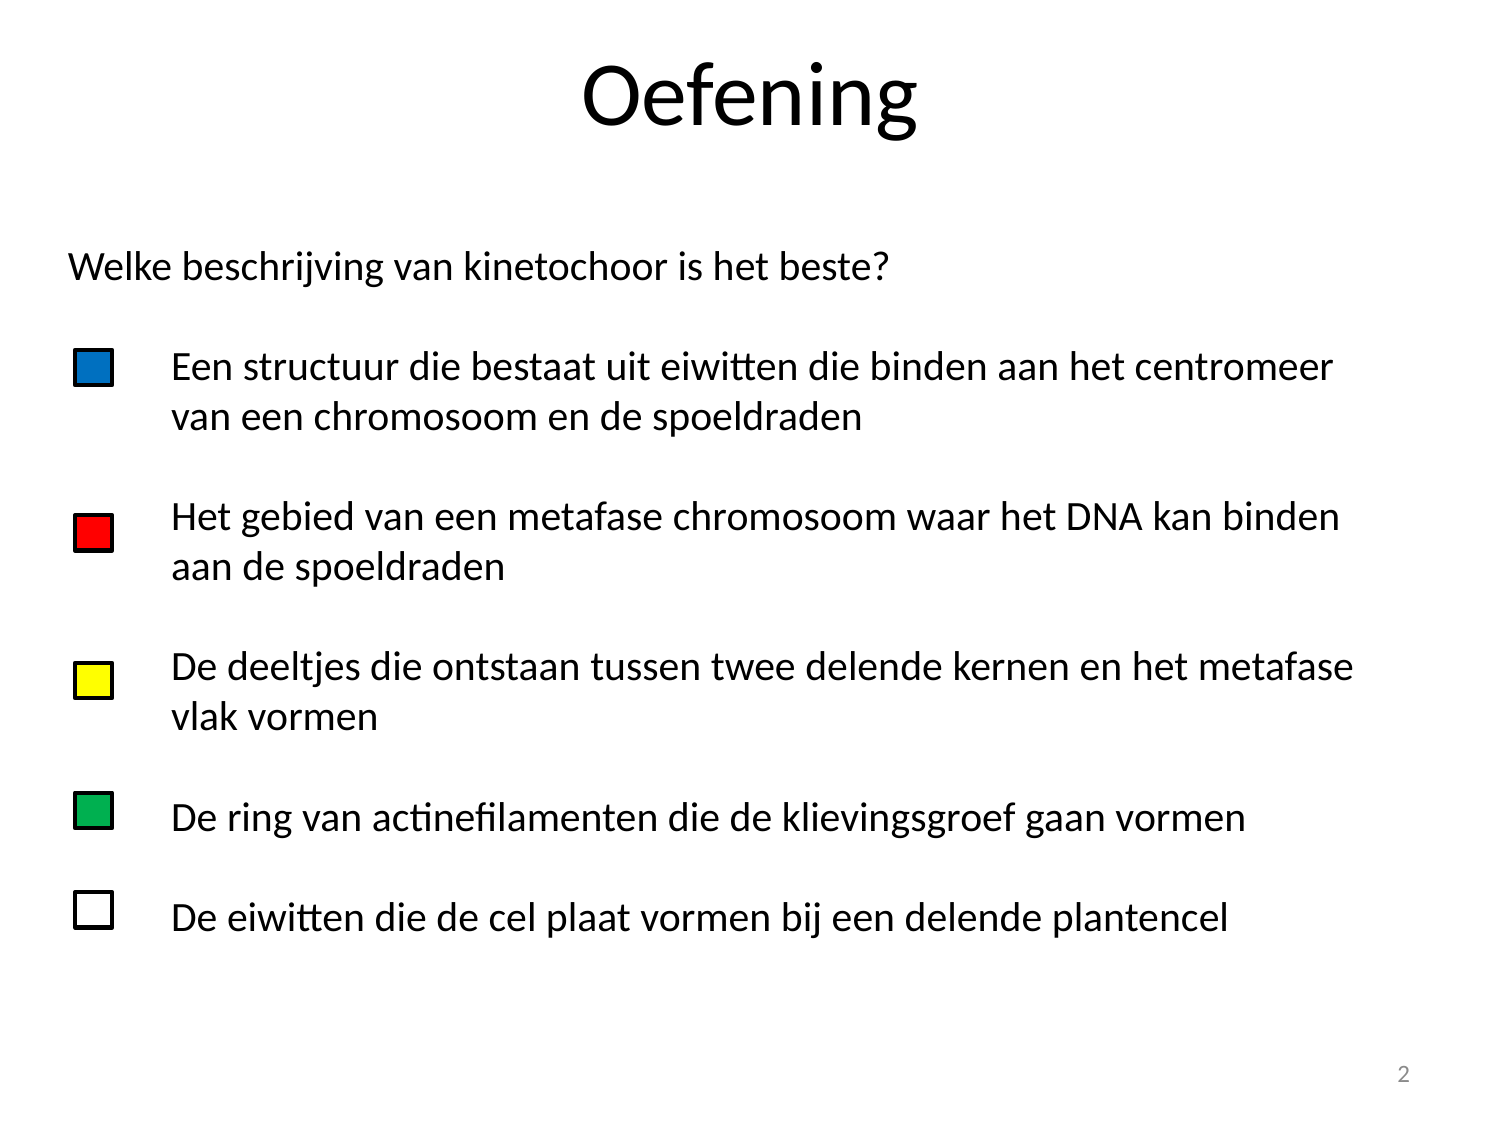

# Oefening
Welke beschrijving van kinetochoor is het beste?

	Een structuur die bestaat uit eiwitten die binden aan het centromeer 	van een chromosoom en de spoeldraden

	Het gebied van een metafase chromosoom waar het DNA kan binden 	aan de spoeldraden

	De deeltjes die ontstaan tussen twee delende kernen en het metafase 	vlak vormen

	De ring van actinefilamenten die de klievingsgroef gaan vormen

	De eiwitten die de cel plaat vormen bij een delende plantencel

2